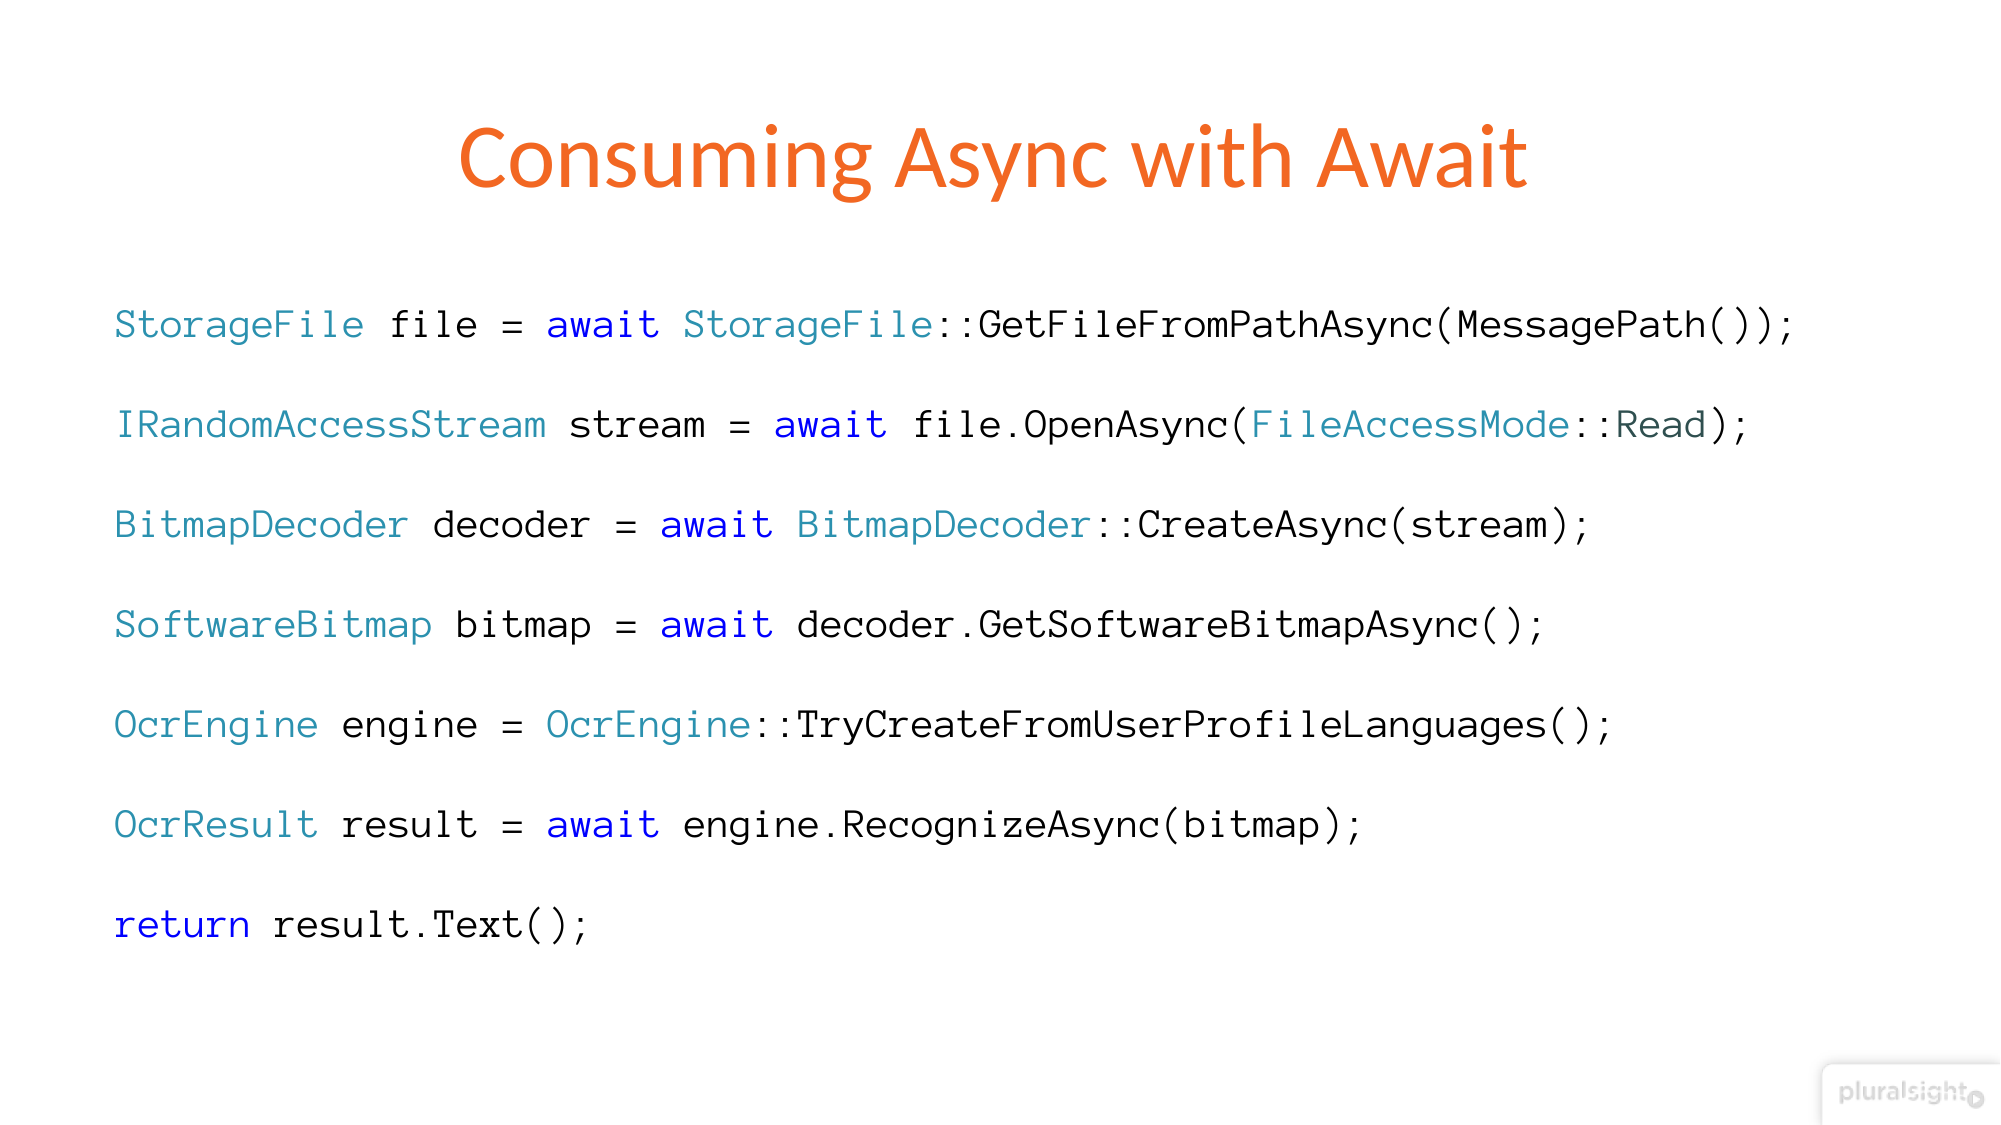

# Consuming Async with Await
StorageFile file = await StorageFile::GetFileFromPathAsync(MessagePath());

IRandomAccessStream stream = await file.OpenAsync(FileAccessMode::Read);

BitmapDecoder decoder = await BitmapDecoder::CreateAsync(stream);

SoftwareBitmap bitmap = await decoder.GetSoftwareBitmapAsync();

OcrEngine engine = OcrEngine::TryCreateFromUserProfileLanguages();

OcrResult result = await engine.RecognizeAsync(bitmap);

return result.Text();